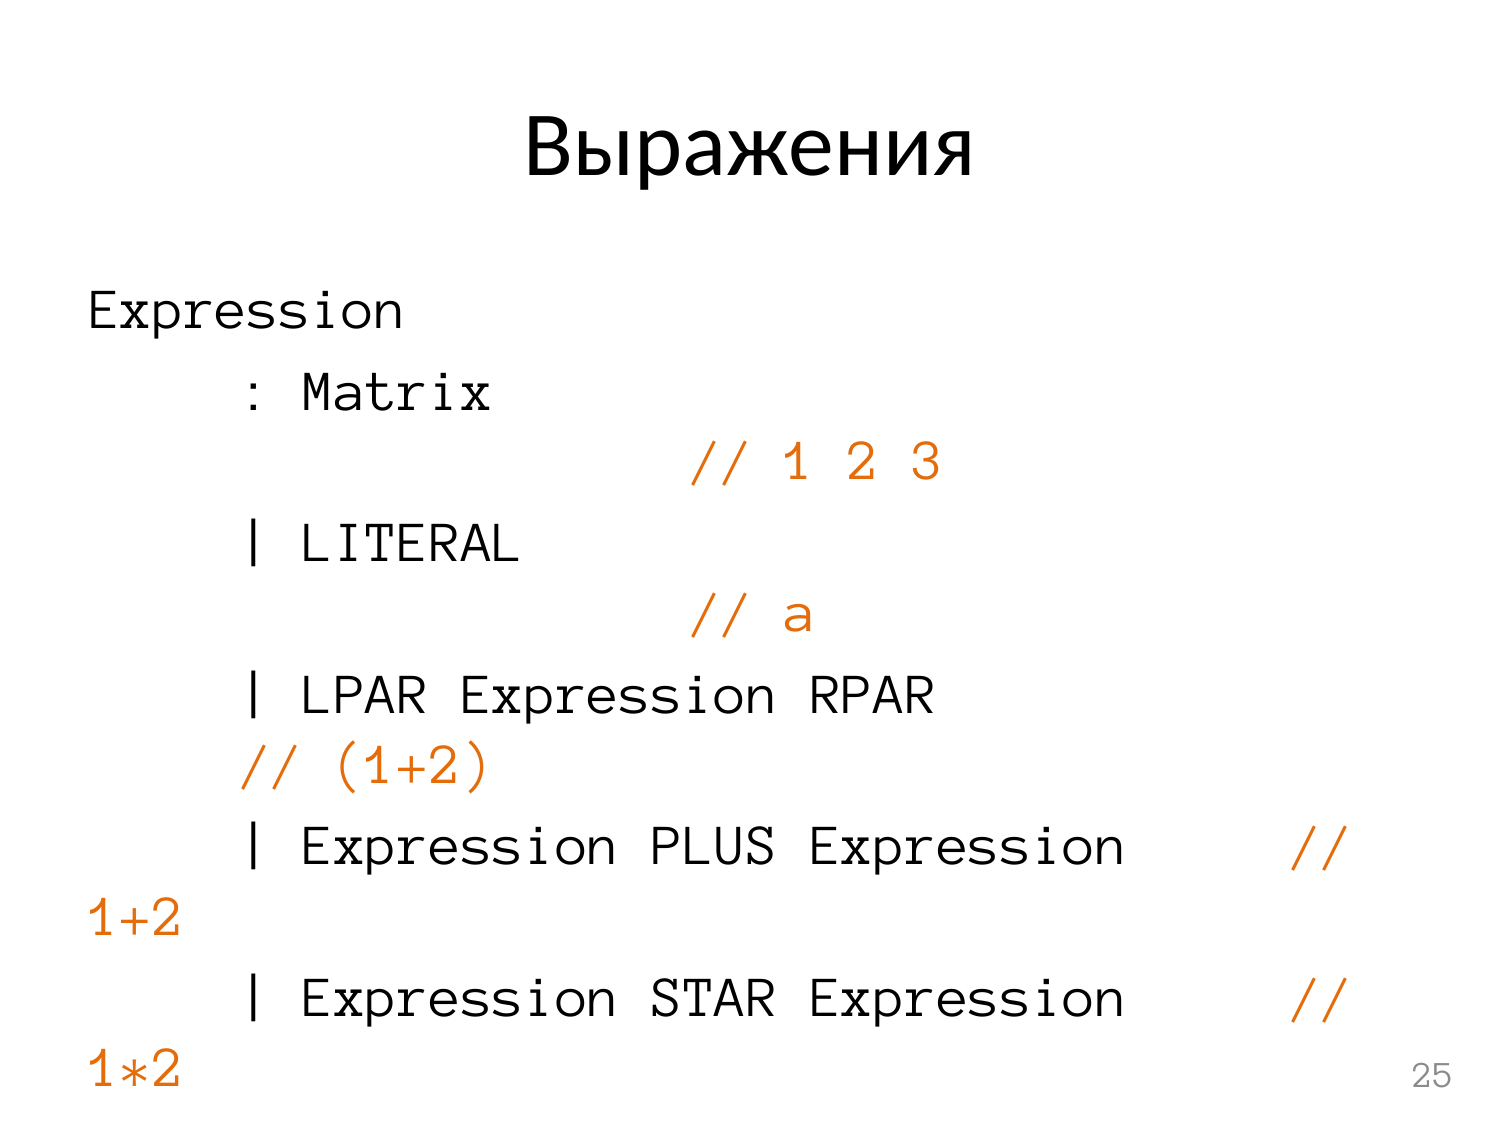

# Выражения
Expression
	: Matrix										// 1 2 3
	| LITERAL										// a
	| LPAR Expression RPAR				// (1+2)
	| Expression PLUS Expression		// 1+2
	| Expression STAR Expression		// 1*2
	| Expression SHTRIH					// a'
	;
25